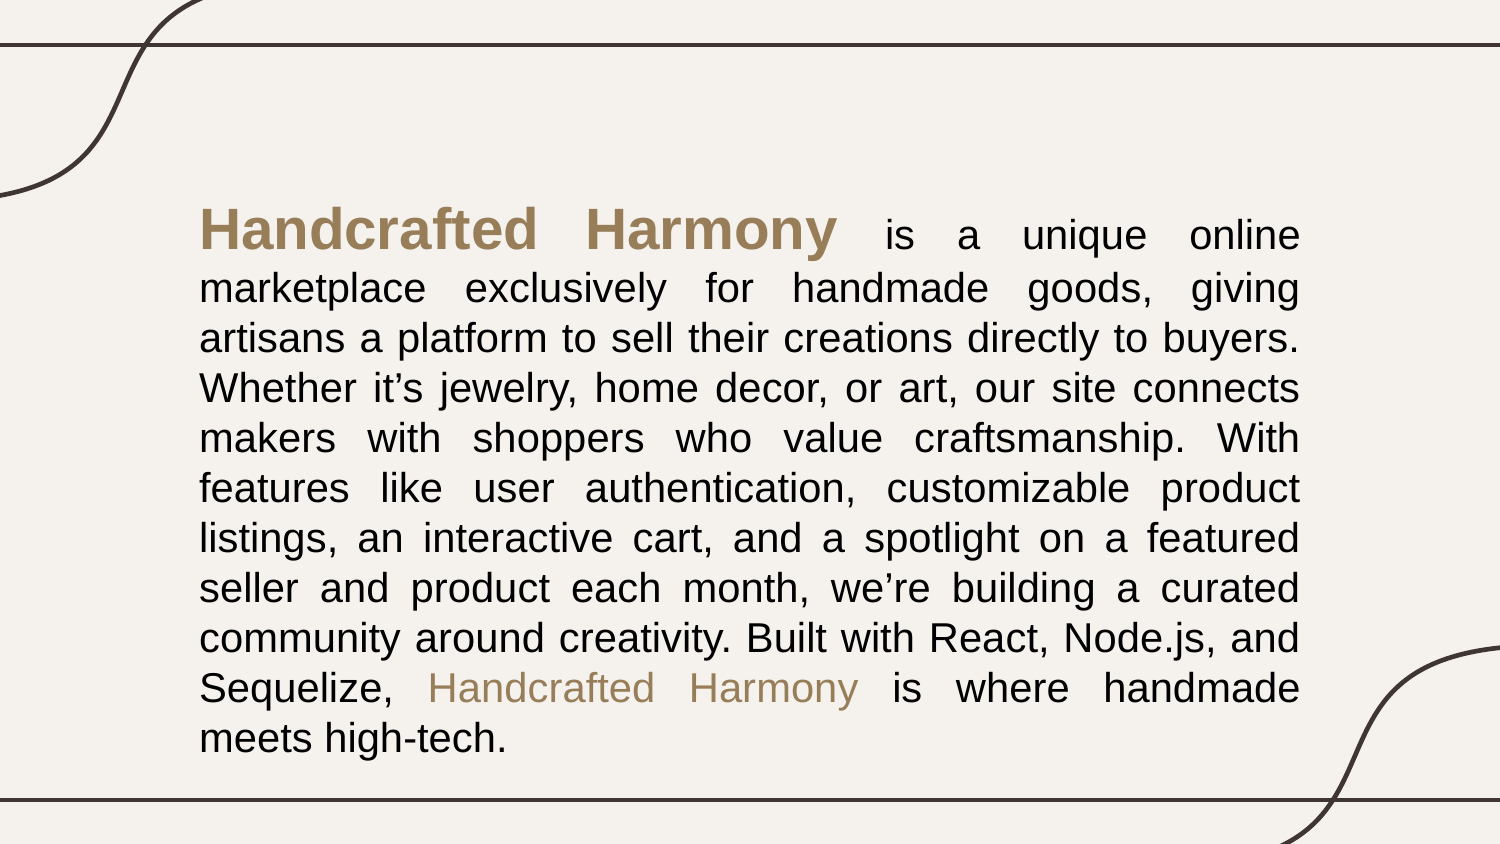

# Handcrafted Harmony is a unique online marketplace exclusively for handmade goods, giving artisans a platform to sell their creations directly to buyers. Whether it’s jewelry, home decor, or art, our site connects makers with shoppers who value craftsmanship. With features like user authentication, customizable product listings, an interactive cart, and a spotlight on a featured seller and product each month, we’re building a curated community around creativity. Built with React, Node.js, and Sequelize, Handcrafted Harmony is where handmade meets high-tech.